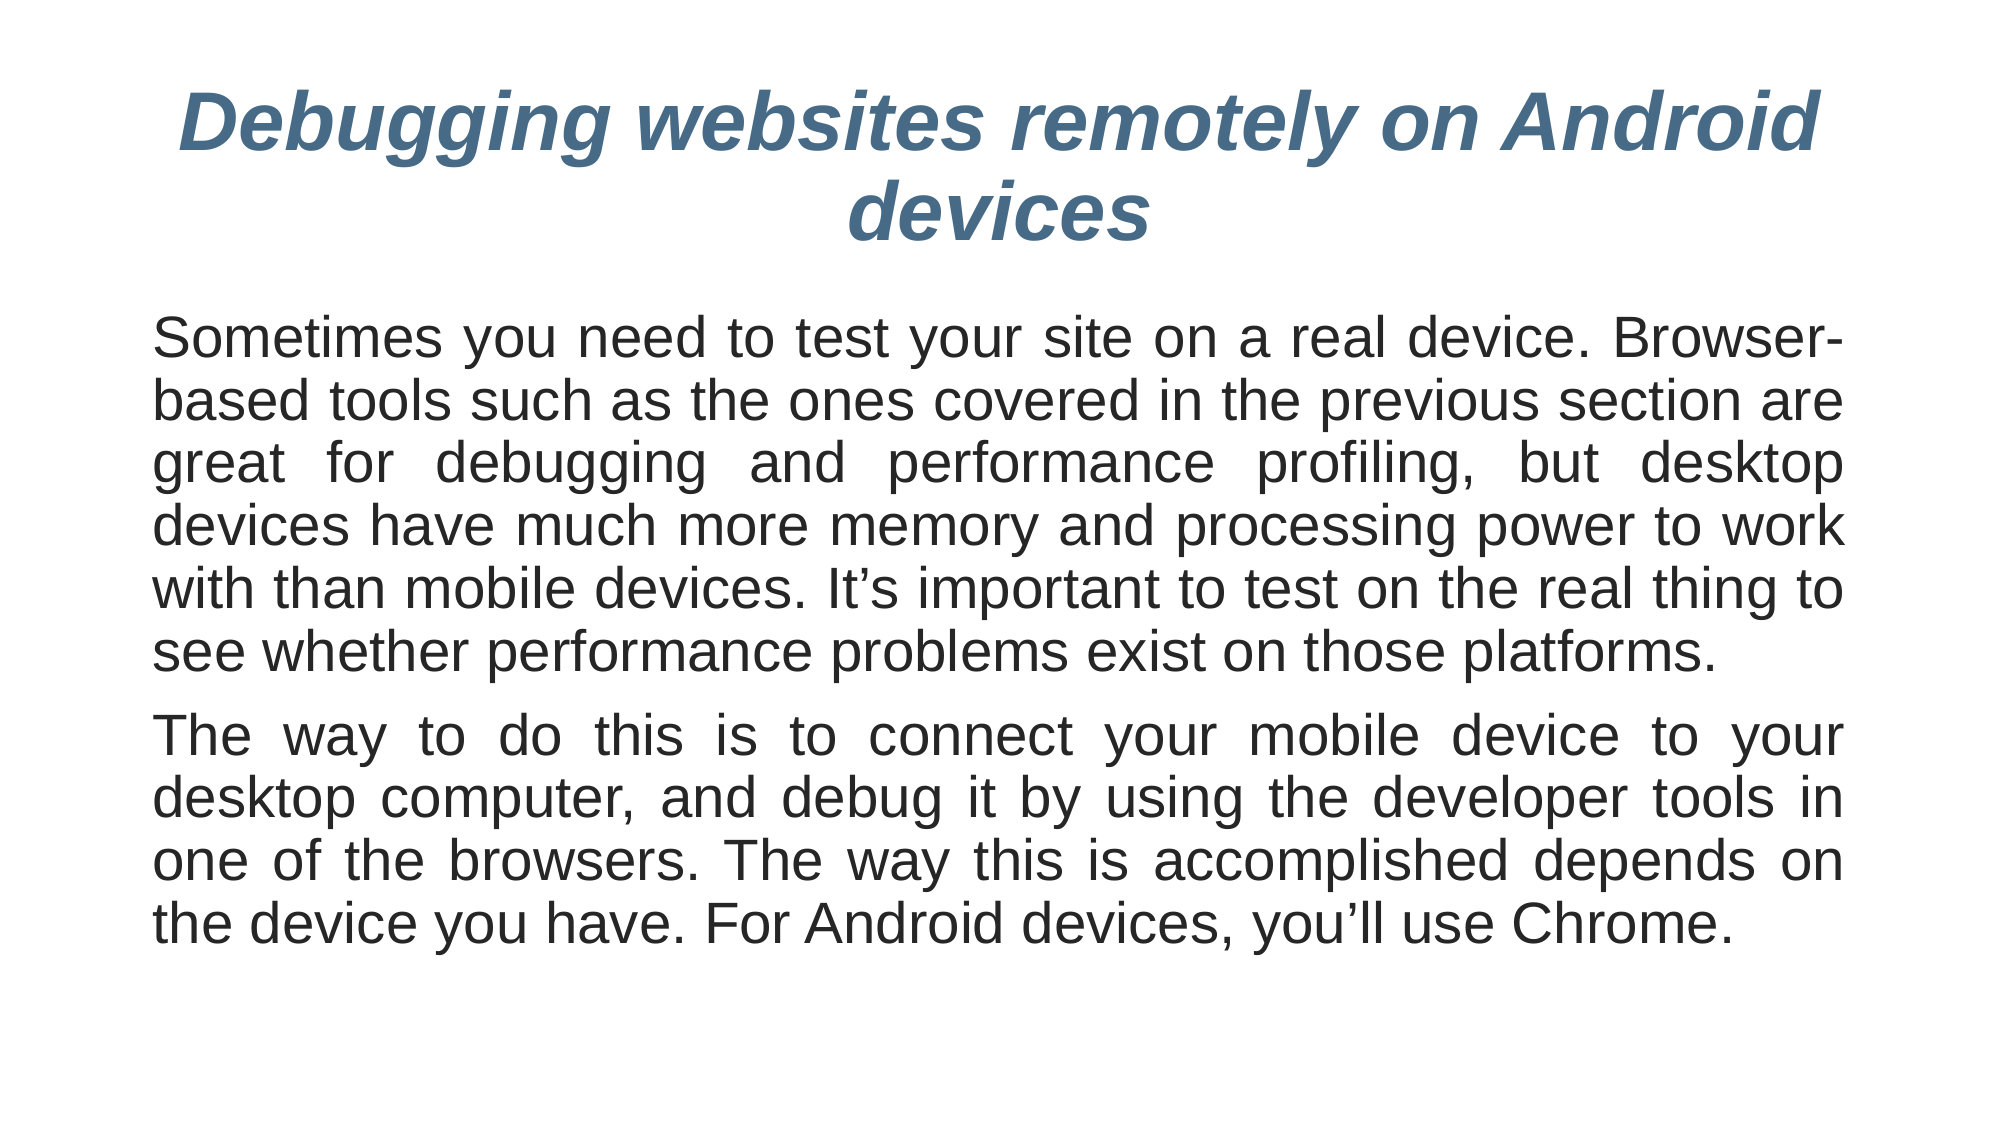

# Debugging websites remotely on Android devices
Sometimes you need to test your site on a real device. Browser-based tools such as the ones covered in the previous section are great for debugging and performance profiling, but desktop devices have much more memory and processing power to work with than mobile devices. It’s important to test on the real thing to see whether performance problems exist on those platforms.
The way to do this is to connect your mobile device to your desktop computer, and debug it by using the developer tools in one of the browsers. The way this is accomplished depends on the device you have. For Android devices, you’ll use Chrome.